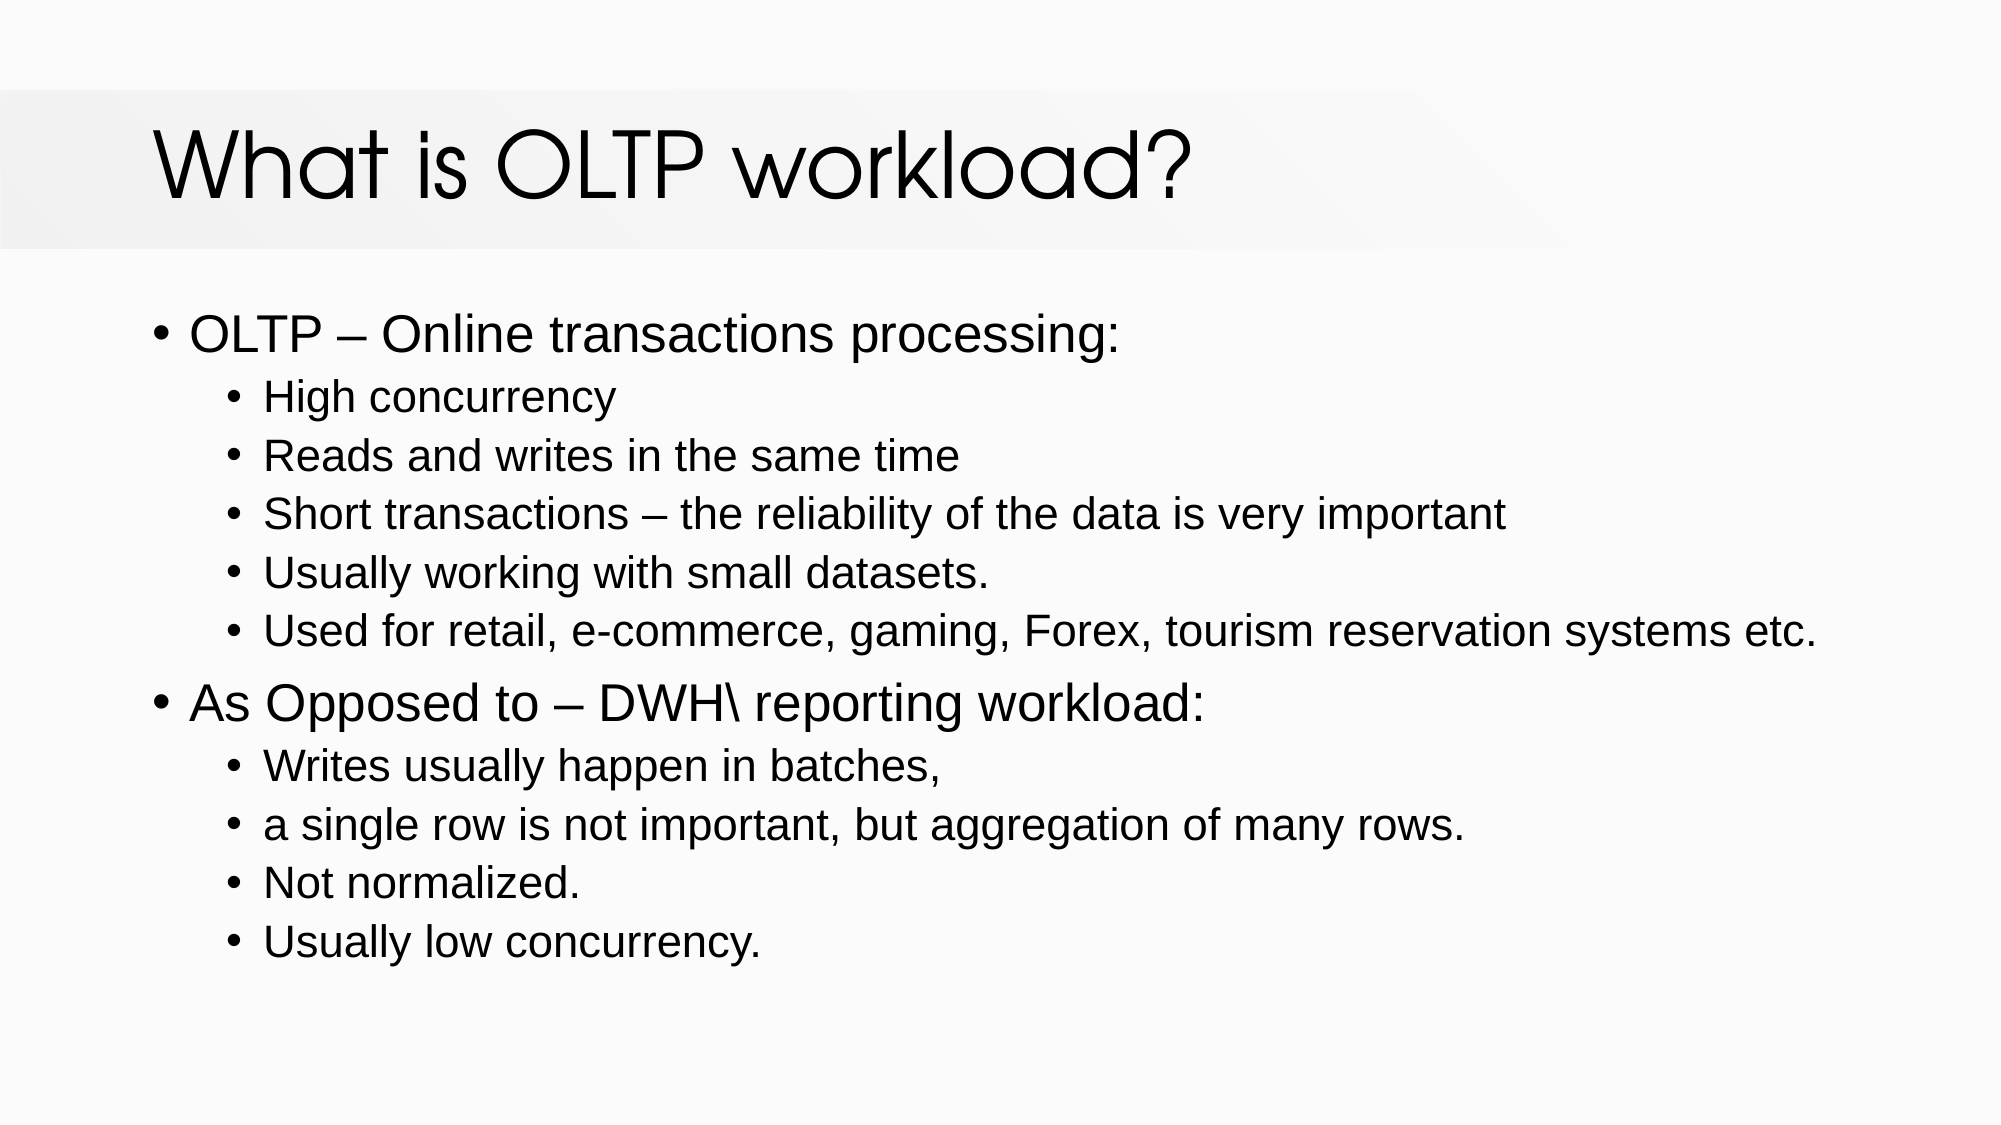

# What is OLTP workload?
OLTP – Online transactions processing:
High concurrency
Reads and writes in the same time
Short transactions – the reliability of the data is very important
Usually working with small datasets.
Used for retail, e-commerce, gaming, Forex, tourism reservation systems etc.
As Opposed to – DWH\ reporting workload:
Writes usually happen in batches,
a single row is not important, but aggregation of many rows.
Not normalized.
Usually low concurrency.